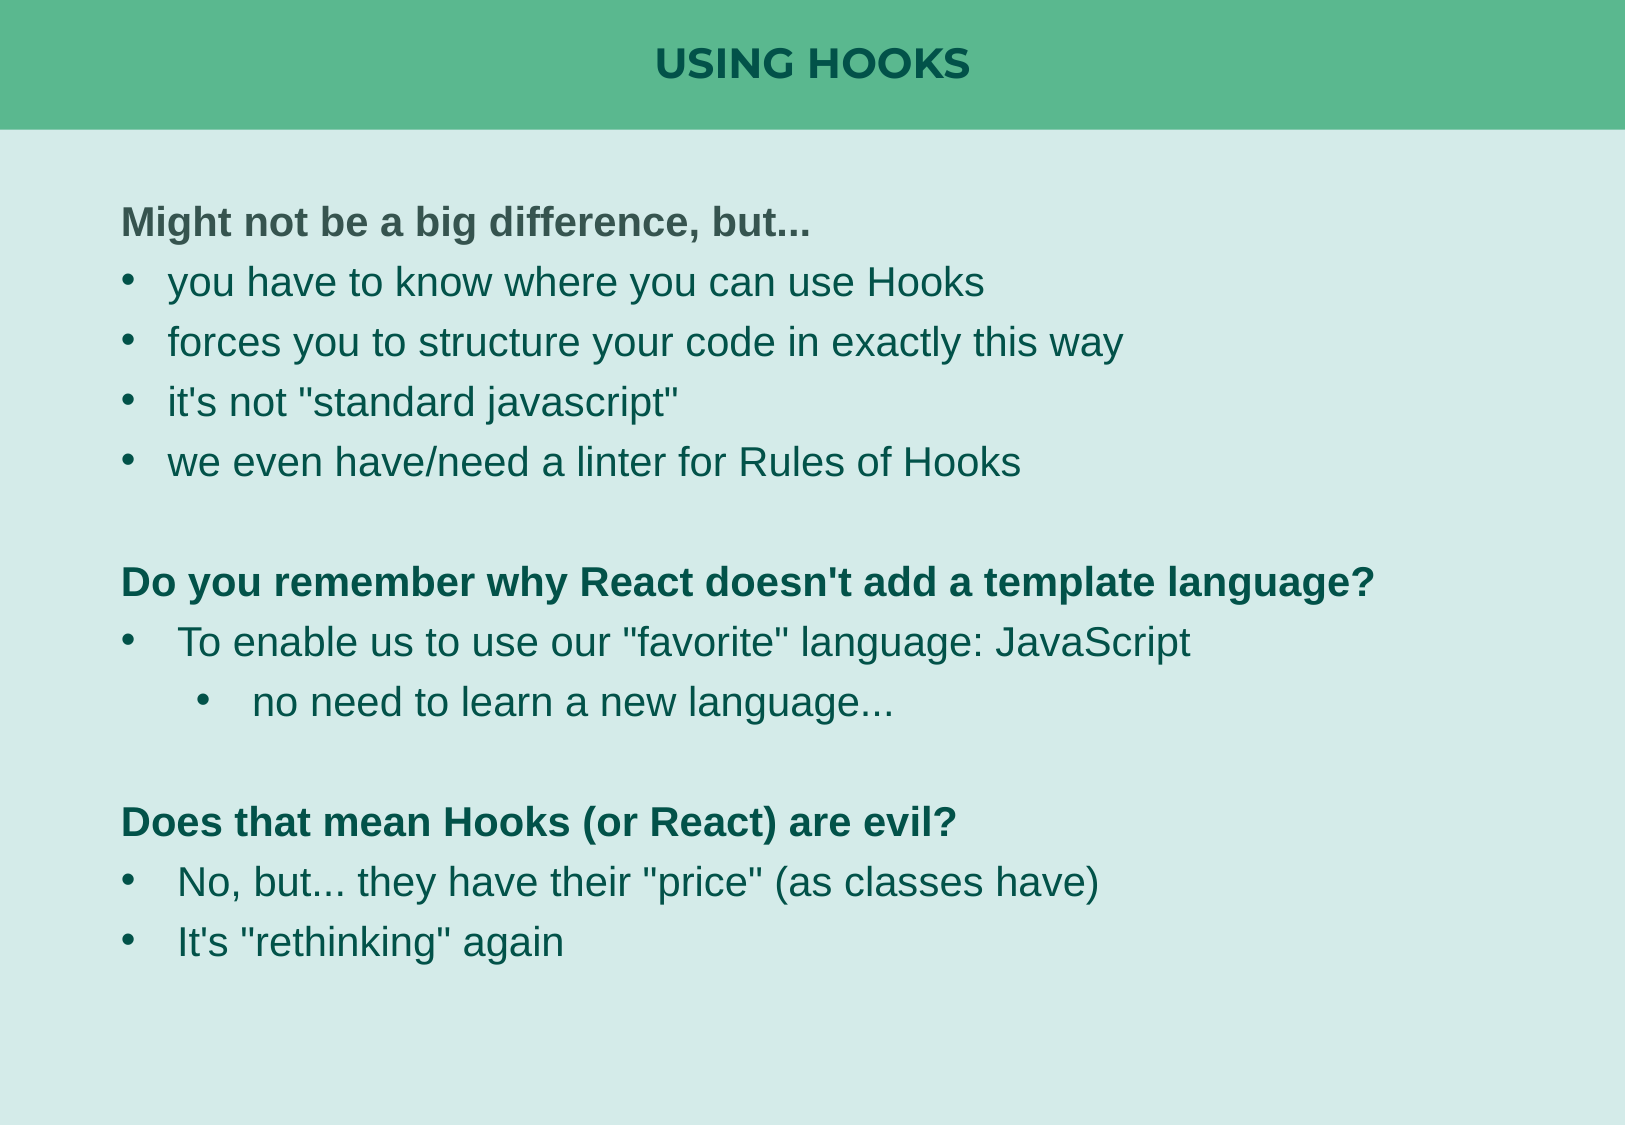

# using hooks
Might not be a big difference, but...
you have to know where you can use Hooks
forces you to structure your code in exactly this way
it's not "standard javascript"
we even have/need a linter for Rules of Hooks

Do you remember why React doesn't add a template language?
To enable us to use our "favorite" language: JavaScript
no need to learn a new language...

Does that mean Hooks (or React) are evil?
No, but... they have their "price" (as classes have)
It's "rethinking" again